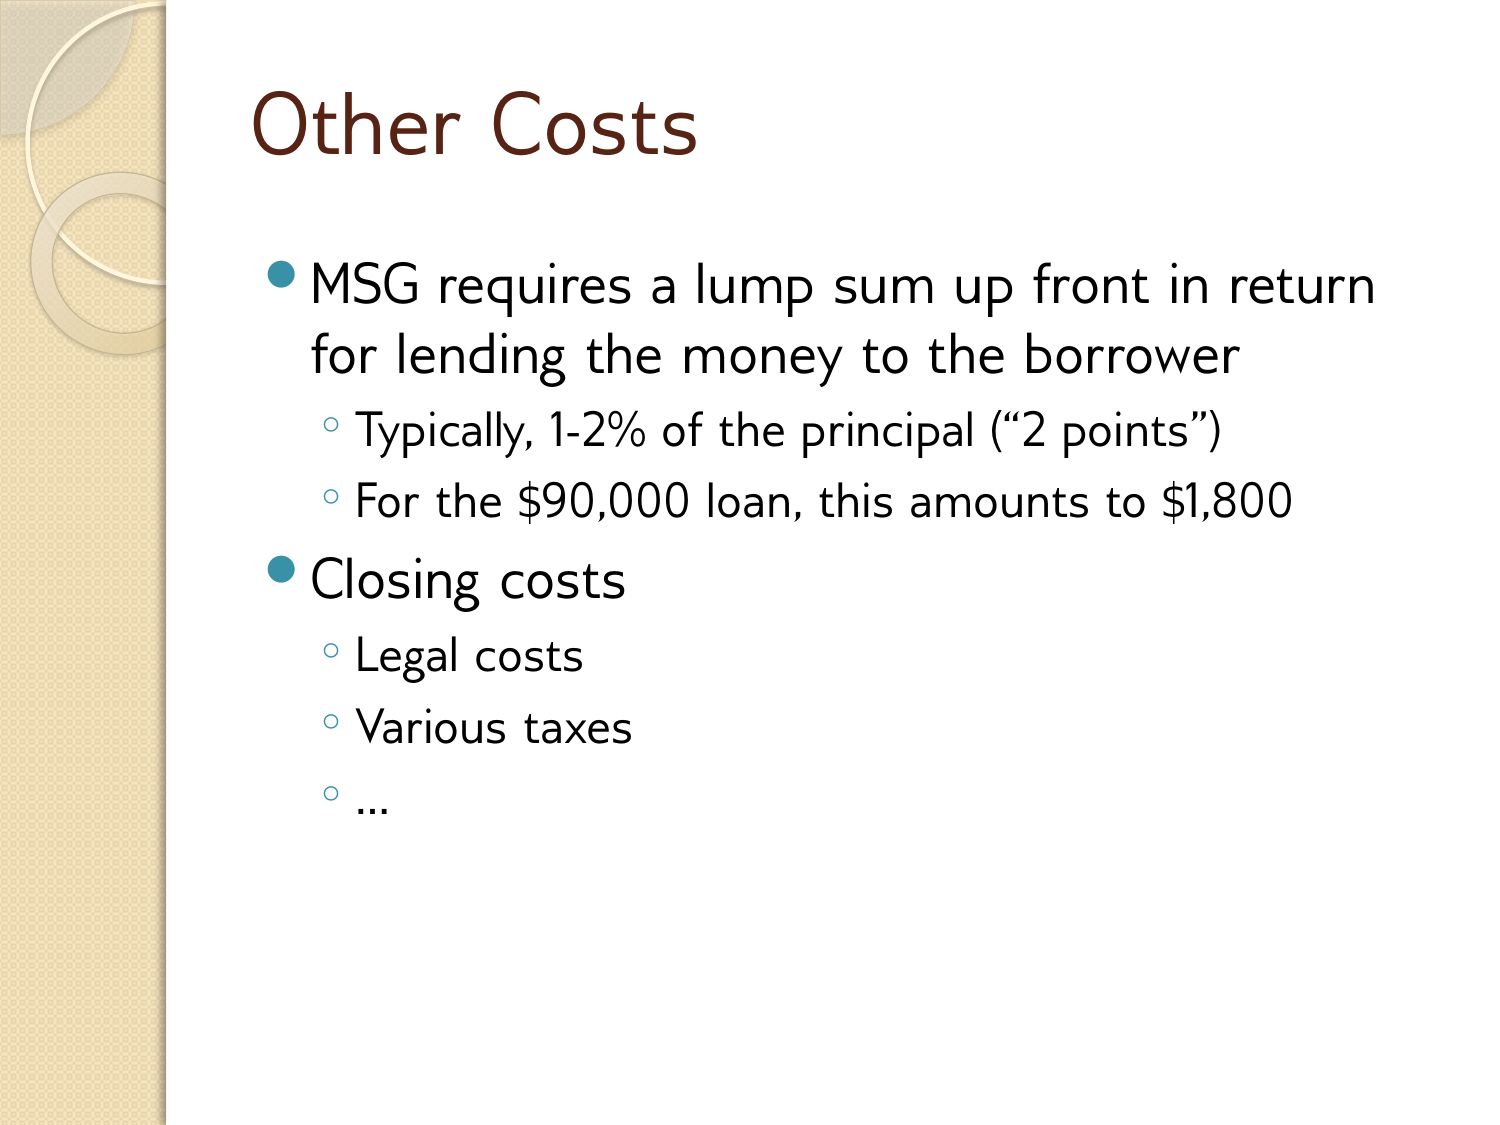

# Other Costs
MSG requires a lump sum up front in return for lending the money to the borrower
Typically, 1-2% of the principal (“2 points”)
For the $90,000 loan, this amounts to $1,800
Closing costs
Legal costs
Various taxes
…